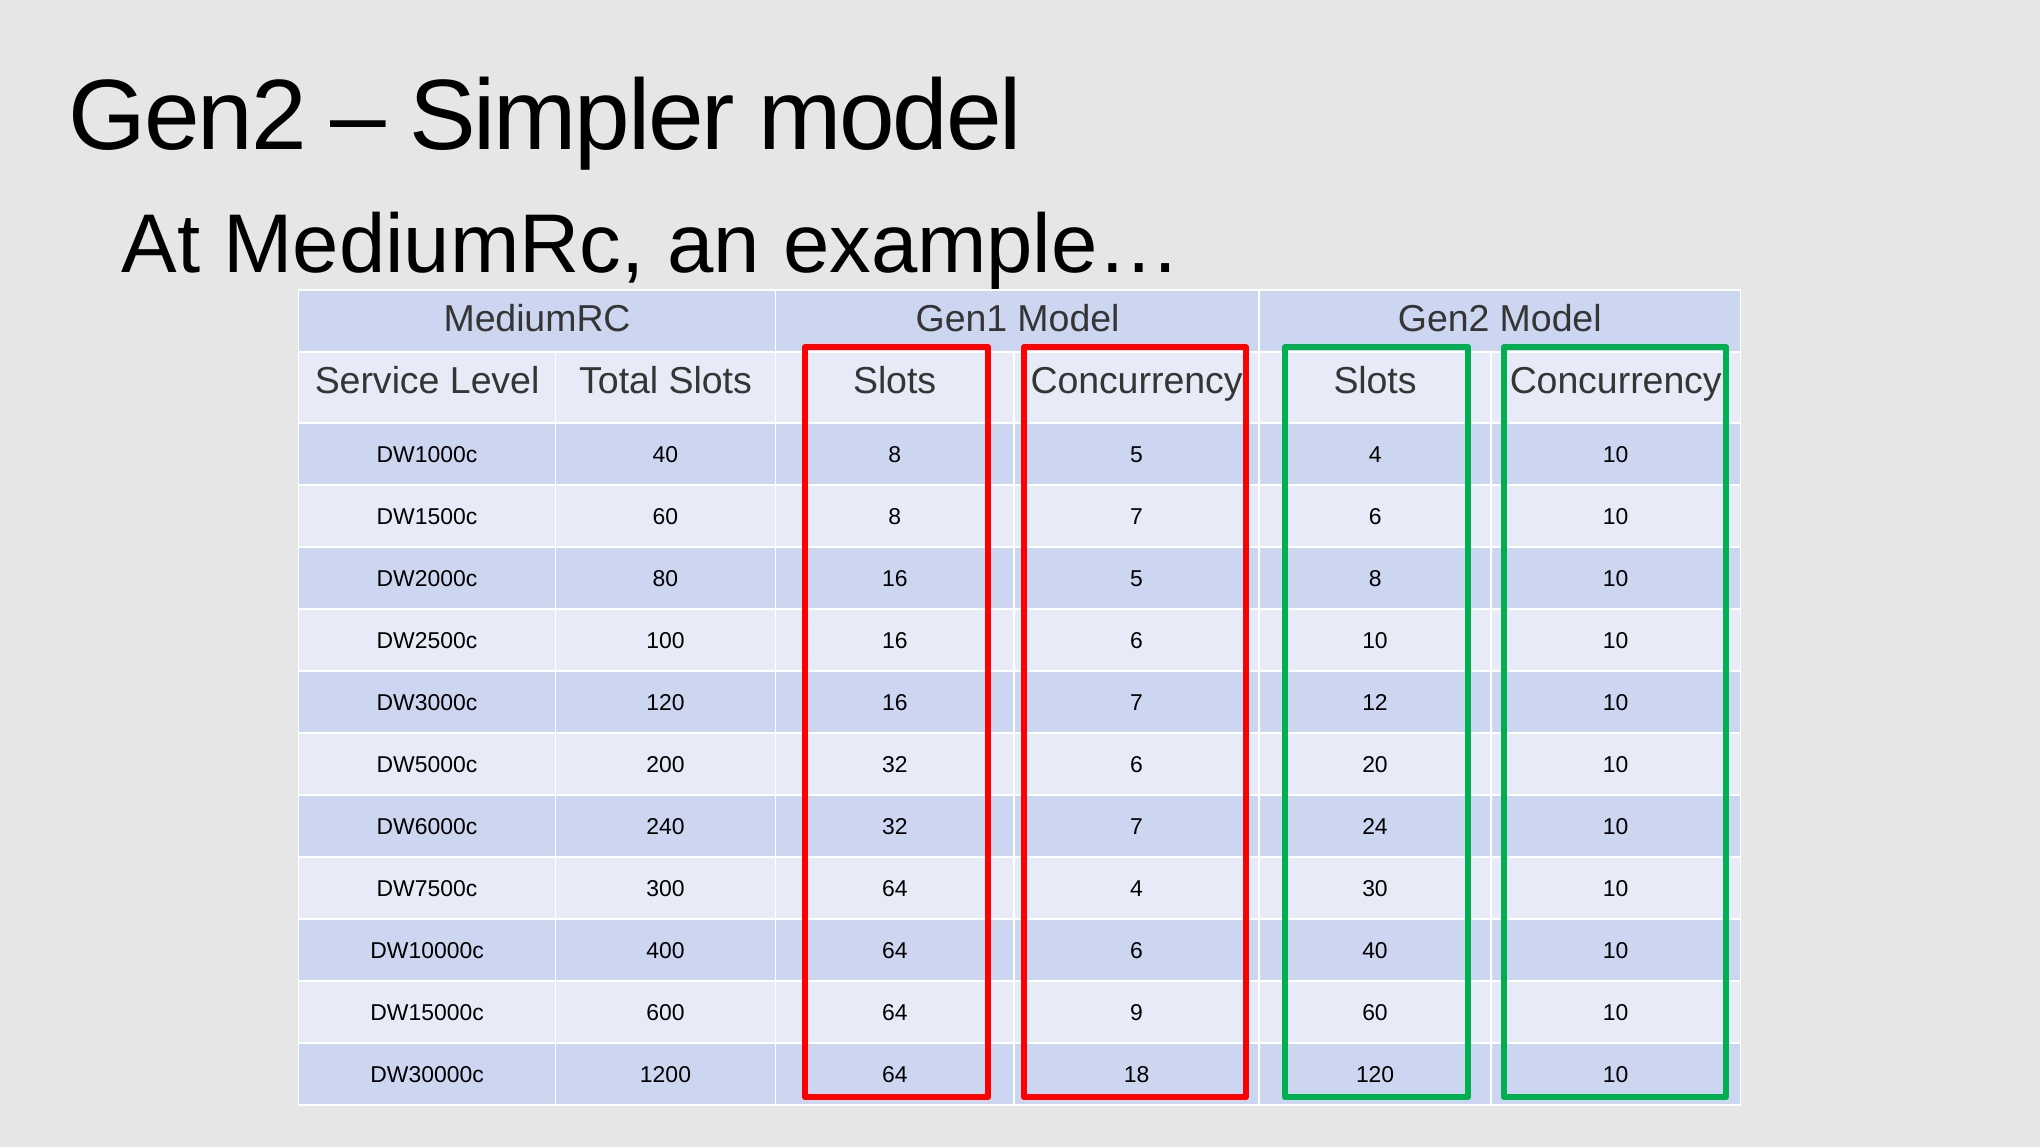

# Gen2 – Simpler model
At MediumRc, an example…
| MediumRC |  | Gen1 Model |  | Gen2 Model |  |
| --- | --- | --- | --- | --- | --- |
| Service Level | Total Slots | Slots | Concurrency | Slots | Concurrency |
| DW1000c | 40 | 8 | 5 | 4 | 10 |
| DW1500c | 60 | 8 | 7 | 6 | 10 |
| DW2000c | 80 | 16 | 5 | 8 | 10 |
| DW2500c | 100 | 16 | 6 | 10 | 10 |
| DW3000c | 120 | 16 | 7 | 12 | 10 |
| DW5000c | 200 | 32 | 6 | 20 | 10 |
| DW6000c | 240 | 32 | 7 | 24 | 10 |
| DW7500c | 300 | 64 | 4 | 30 | 10 |
| DW10000c | 400 | 64 | 6 | 40 | 10 |
| DW15000c | 600 | 64 | 9 | 60 | 10 |
| DW30000c | 1200 | 64 | 18 | 120 | 10 |